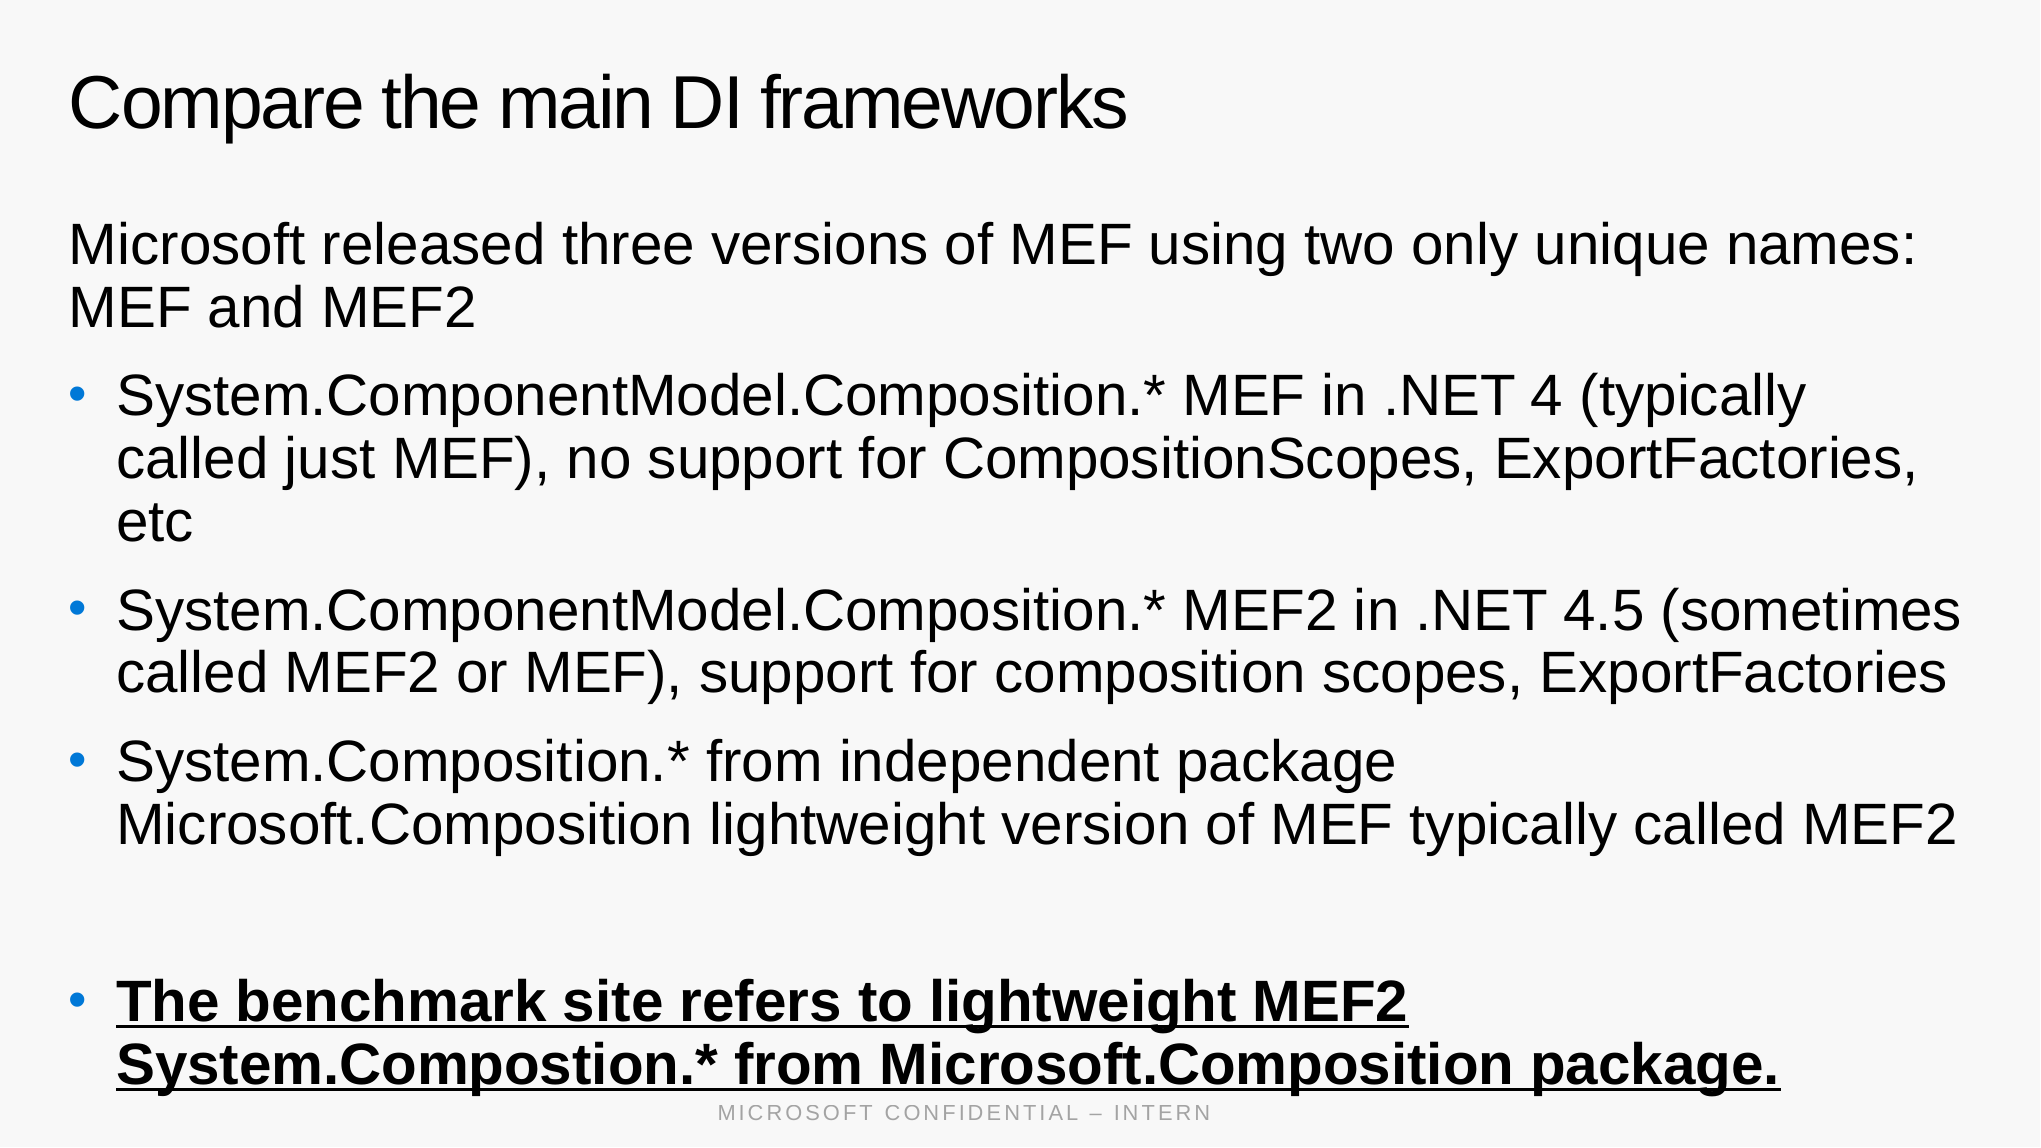

# Compare the main DI frameworks
Microsoft released three versions of MEF using two only unique names: MEF and MEF2
System.ComponentModel.Composition.* MEF in .NET 4 (typically called just MEF), no support for CompositionScopes, ExportFactories, etc
System.ComponentModel.Composition.* MEF2 in .NET 4.5 (sometimes called MEF2 or MEF), support for composition scopes, ExportFactories
System.Composition.* from independent package Microsoft.Composition lightweight version of MEF typically called MEF2

The benchmark site refers to lightweight MEF2 System.Compostion.* from Microsoft.Composition package.